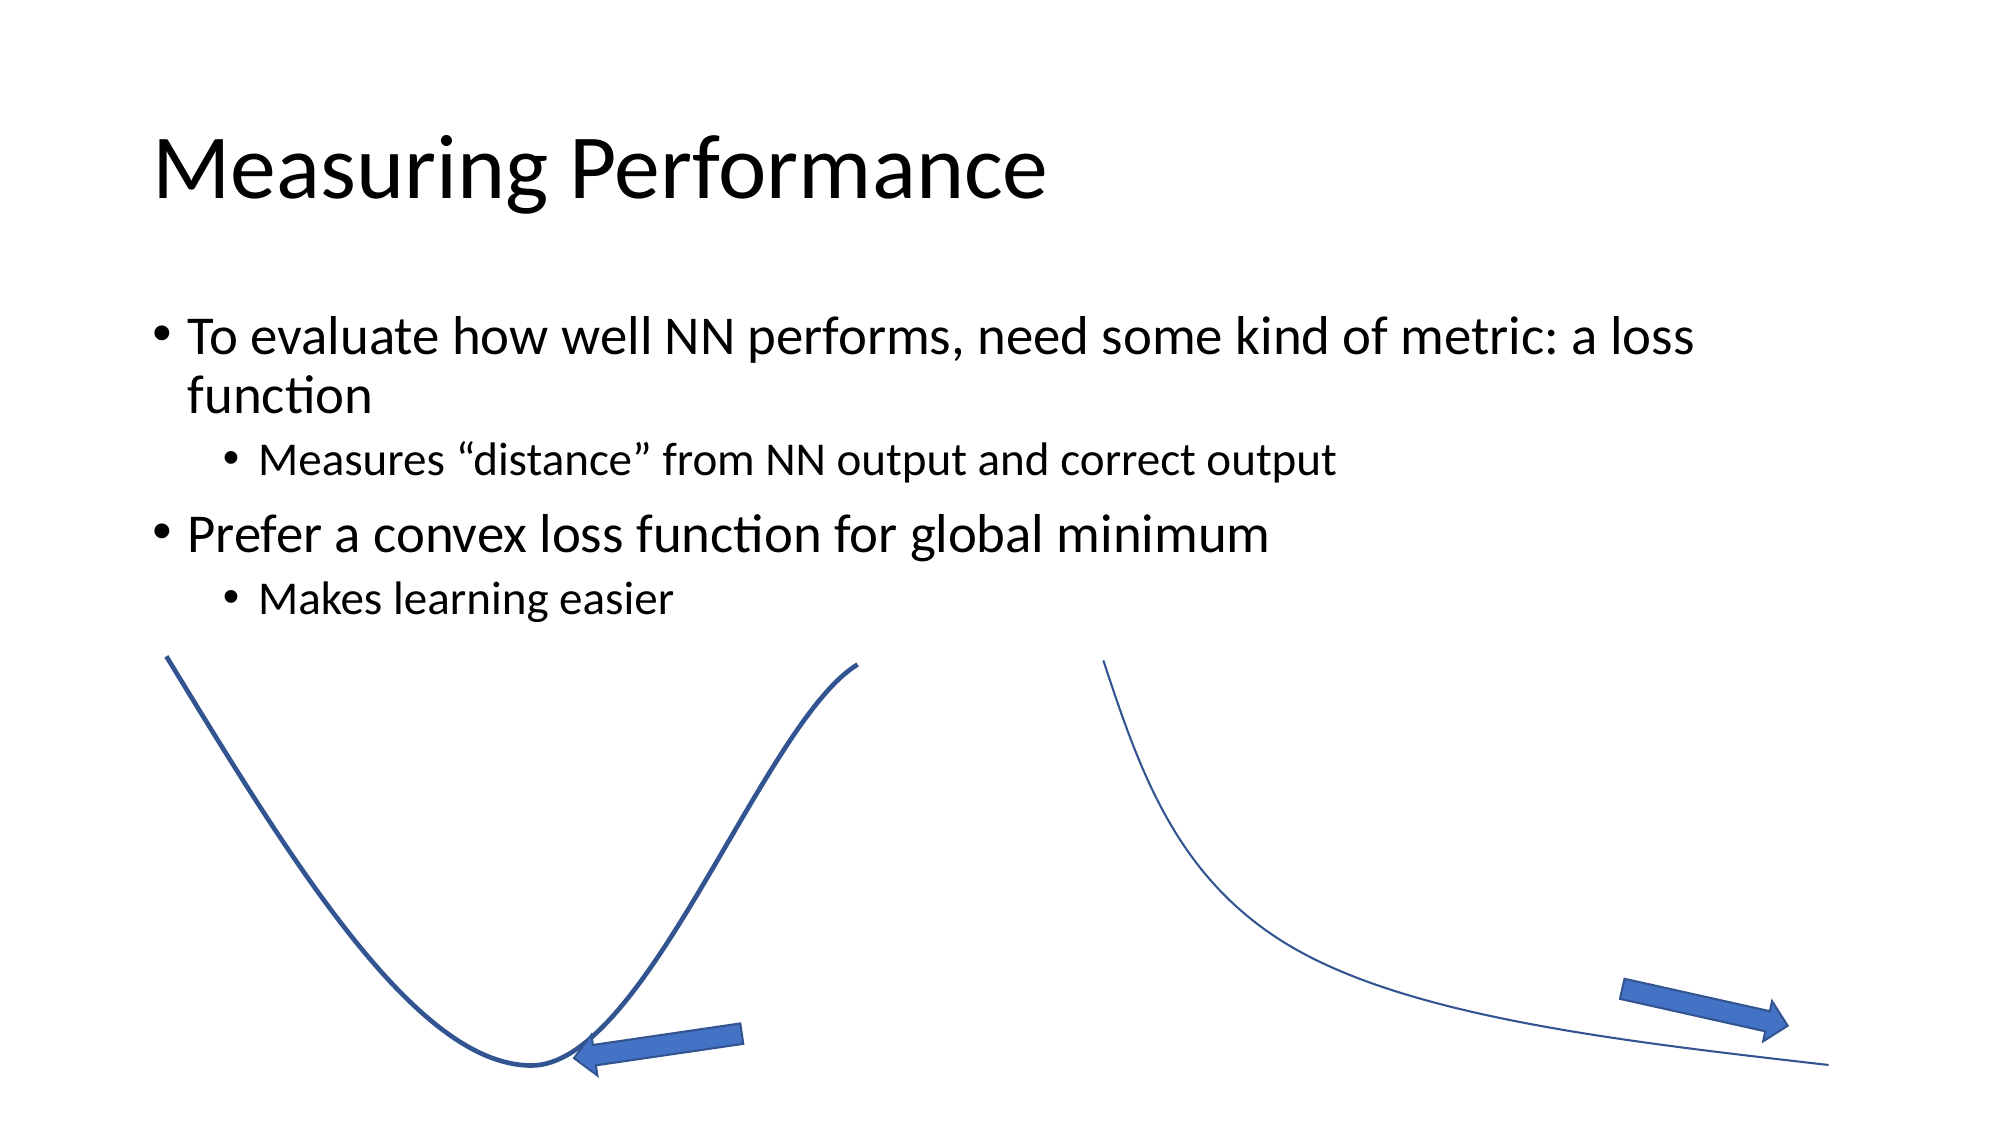

# Measuring Performance
To evaluate how well NN performs, need some kind of metric: a loss function
Measures “distance” from NN output and correct output
Prefer a convex loss function for global minimum
Makes learning easier